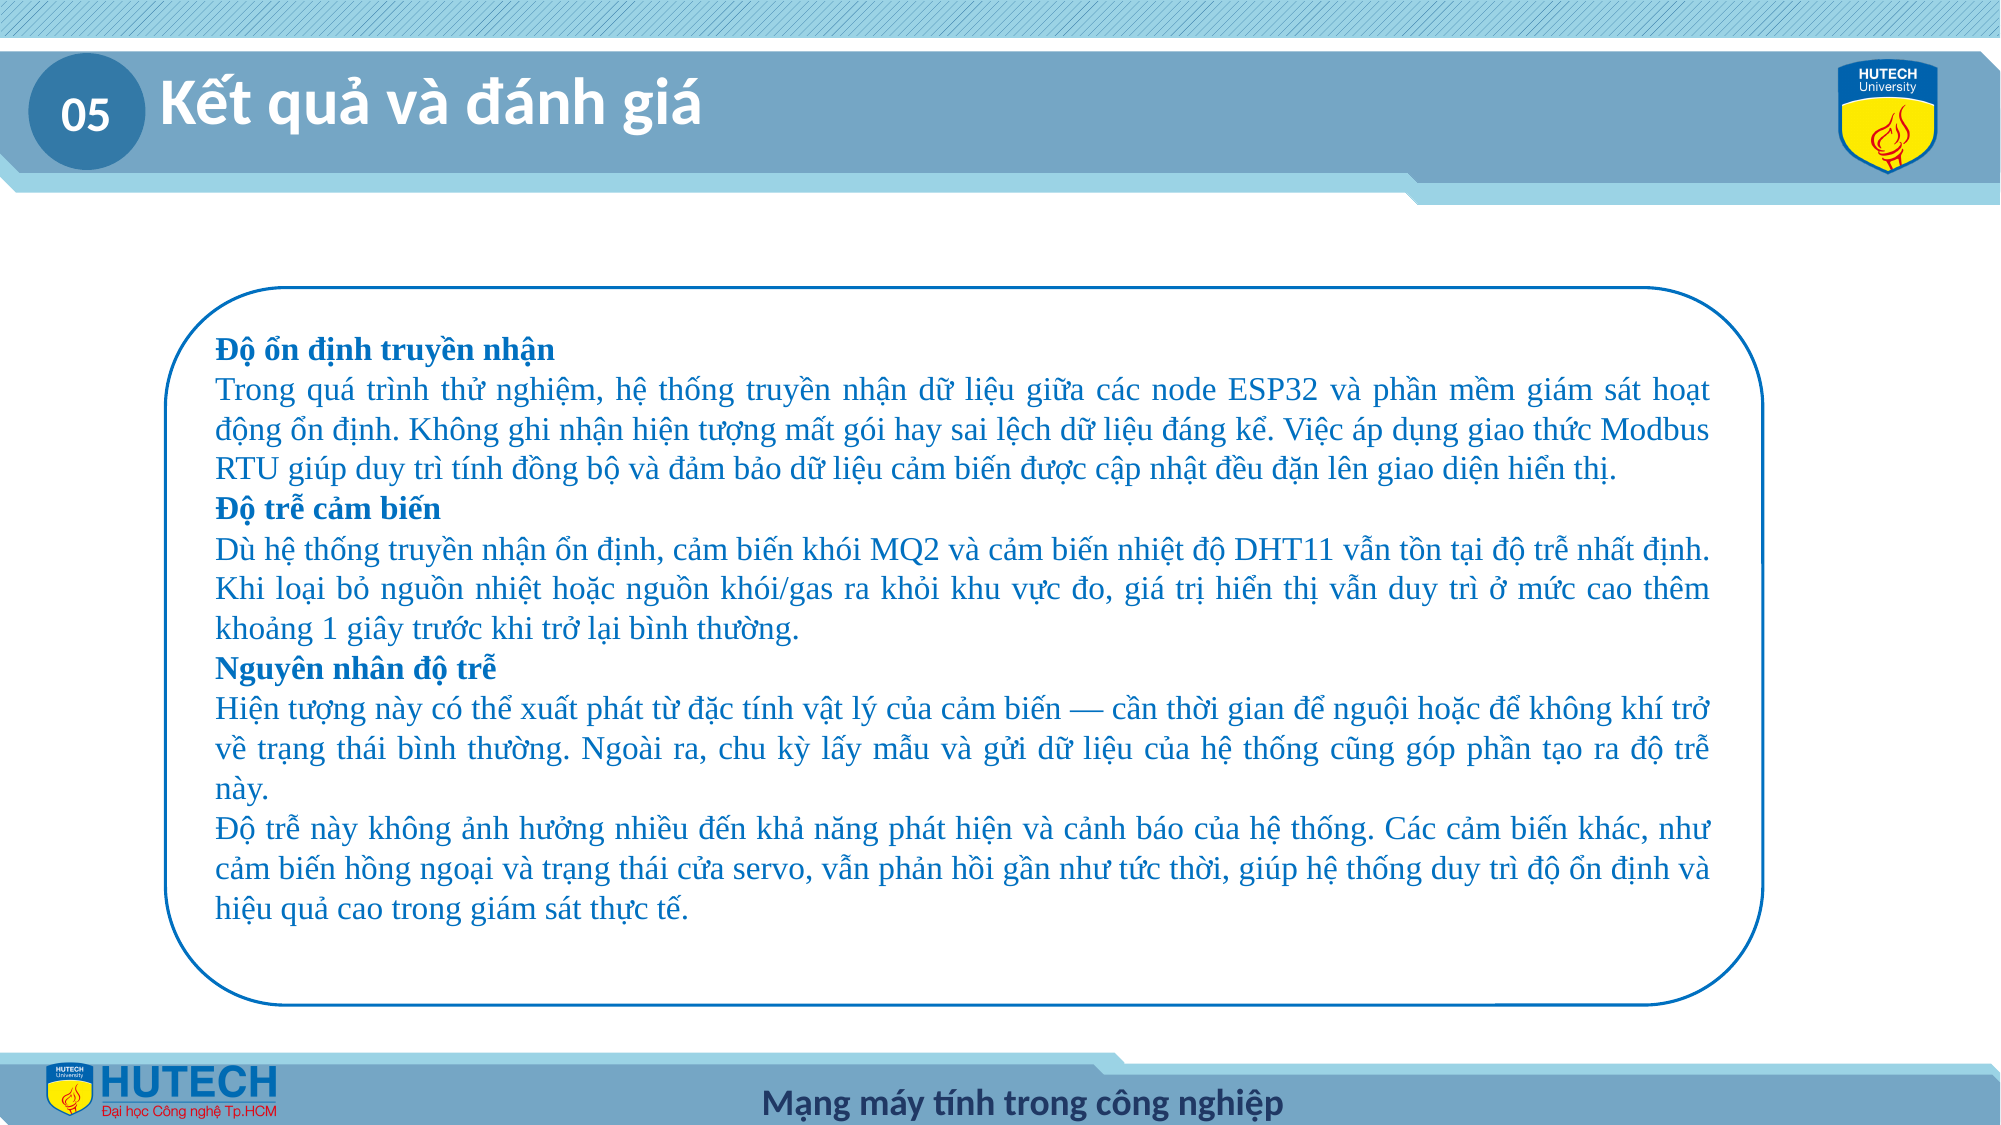

Kết quả và đánh giá
05
Độ ổn định truyền nhận
Trong quá trình thử nghiệm, hệ thống truyền nhận dữ liệu giữa các node ESP32 và phần mềm giám sát hoạt động ổn định. Không ghi nhận hiện tượng mất gói hay sai lệch dữ liệu đáng kể. Việc áp dụng giao thức Modbus RTU giúp duy trì tính đồng bộ và đảm bảo dữ liệu cảm biến được cập nhật đều đặn lên giao diện hiển thị.
Độ trễ cảm biến
Dù hệ thống truyền nhận ổn định, cảm biến khói MQ2 và cảm biến nhiệt độ DHT11 vẫn tồn tại độ trễ nhất định. Khi loại bỏ nguồn nhiệt hoặc nguồn khói/gas ra khỏi khu vực đo, giá trị hiển thị vẫn duy trì ở mức cao thêm khoảng 1 giây trước khi trở lại bình thường.
Nguyên nhân độ trễ
Hiện tượng này có thể xuất phát từ đặc tính vật lý của cảm biến — cần thời gian để nguội hoặc để không khí trở về trạng thái bình thường. Ngoài ra, chu kỳ lấy mẫu và gửi dữ liệu của hệ thống cũng góp phần tạo ra độ trễ này.
Độ trễ này không ảnh hưởng nhiều đến khả năng phát hiện và cảnh báo của hệ thống. Các cảm biến khác, như cảm biến hồng ngoại và trạng thái cửa servo, vẫn phản hồi gần như tức thời, giúp hệ thống duy trì độ ổn định và hiệu quả cao trong giám sát thực tế.

21